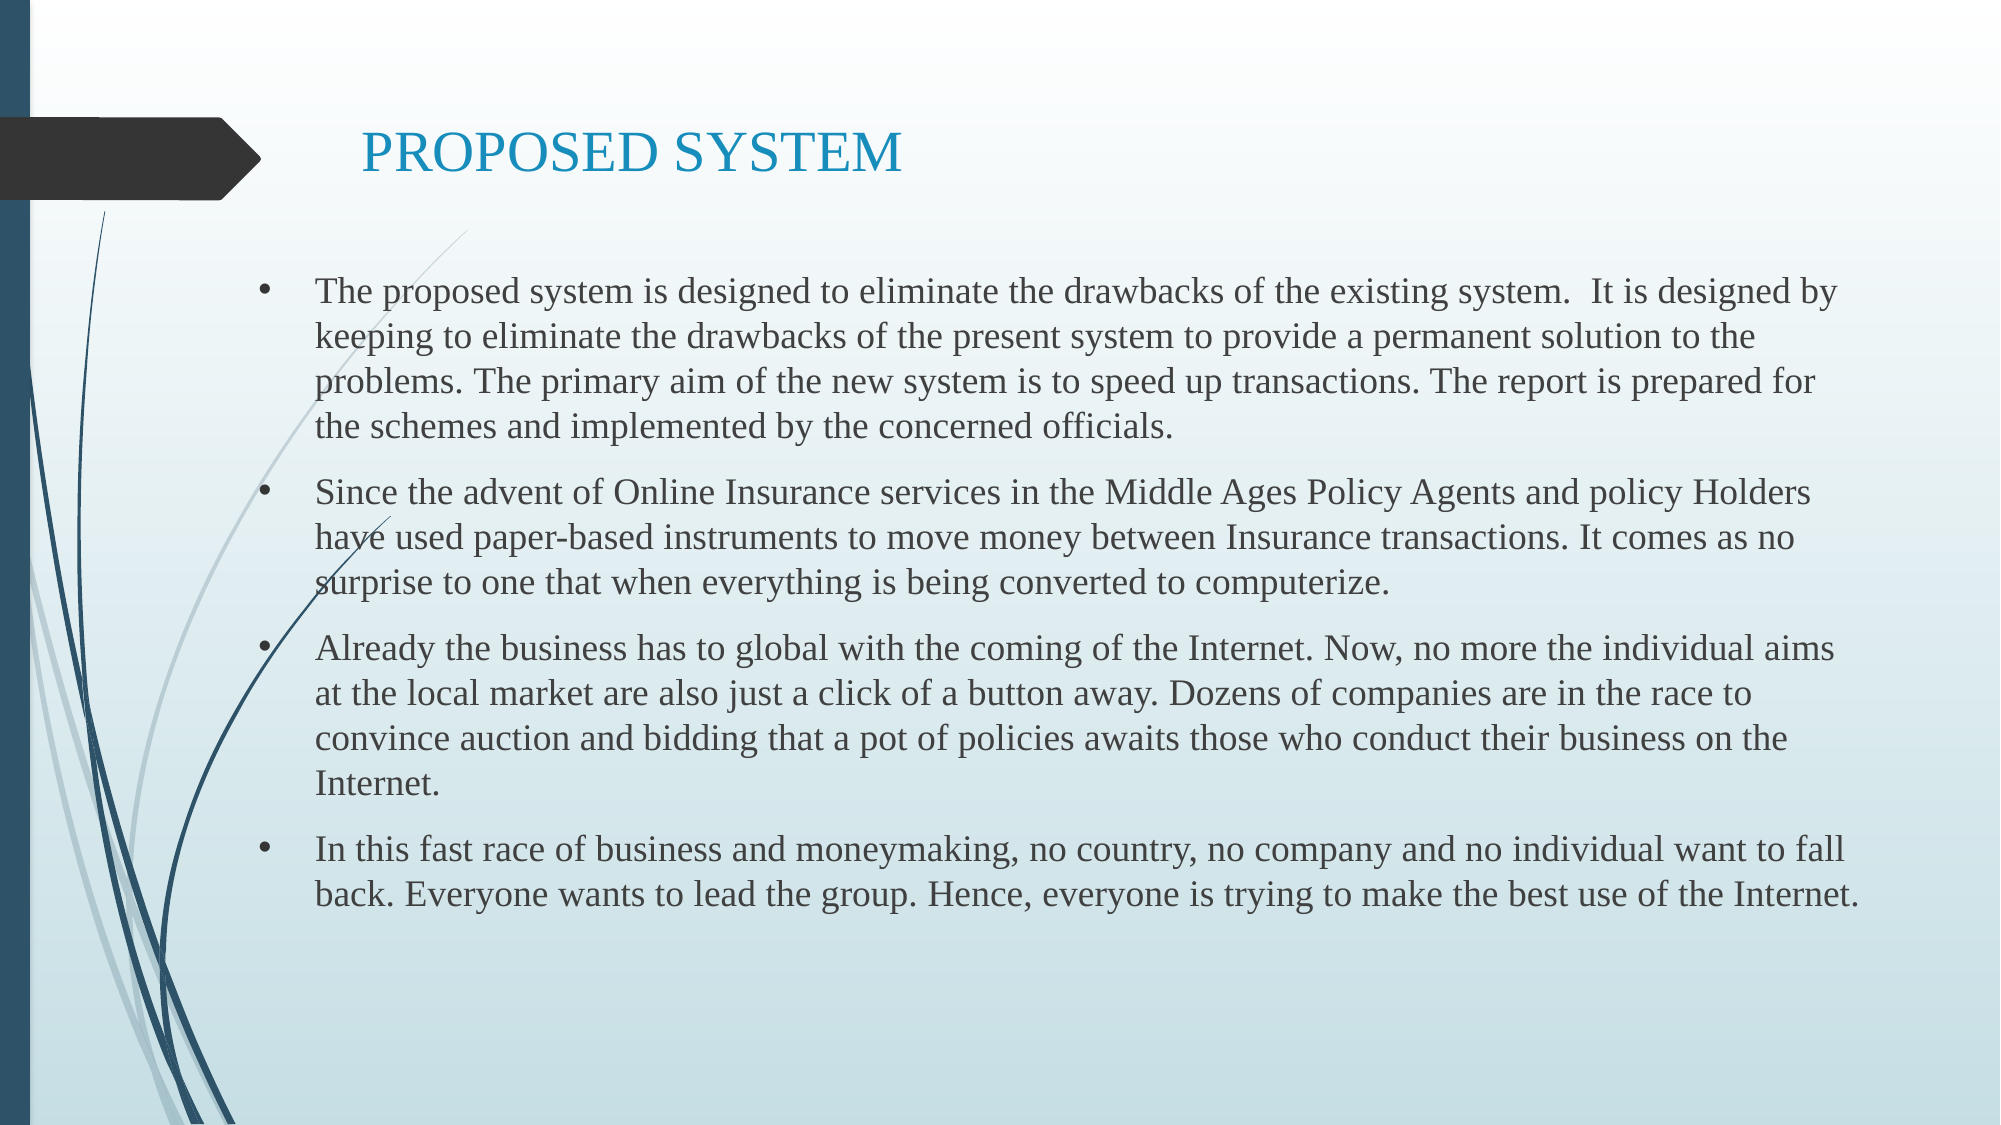

# PROPOSED SYSTEM
The proposed system is designed to eliminate the drawbacks of the existing system.  It is designed by keeping to eliminate the drawbacks of the present system to provide a permanent solution to the problems. The primary aim of the new system is to speed up transactions. The report is prepared for the schemes and implemented by the concerned officials.
Since the advent of Online Insurance services in the Middle Ages Policy Agents and policy Holders have used paper-based instruments to move money between Insurance transactions. It comes as no surprise to one that when everything is being converted to computerize.
Already the business has to global with the coming of the Internet. Now, no more the individual aims at the local market are also just a click of a button away. Dozens of companies are in the race to convince auction and bidding that a pot of policies awaits those who conduct their business on the Internet.
In this fast race of business and moneymaking, no country, no company and no individual want to fall back. Everyone wants to lead the group. Hence, everyone is trying to make the best use of the Internet.